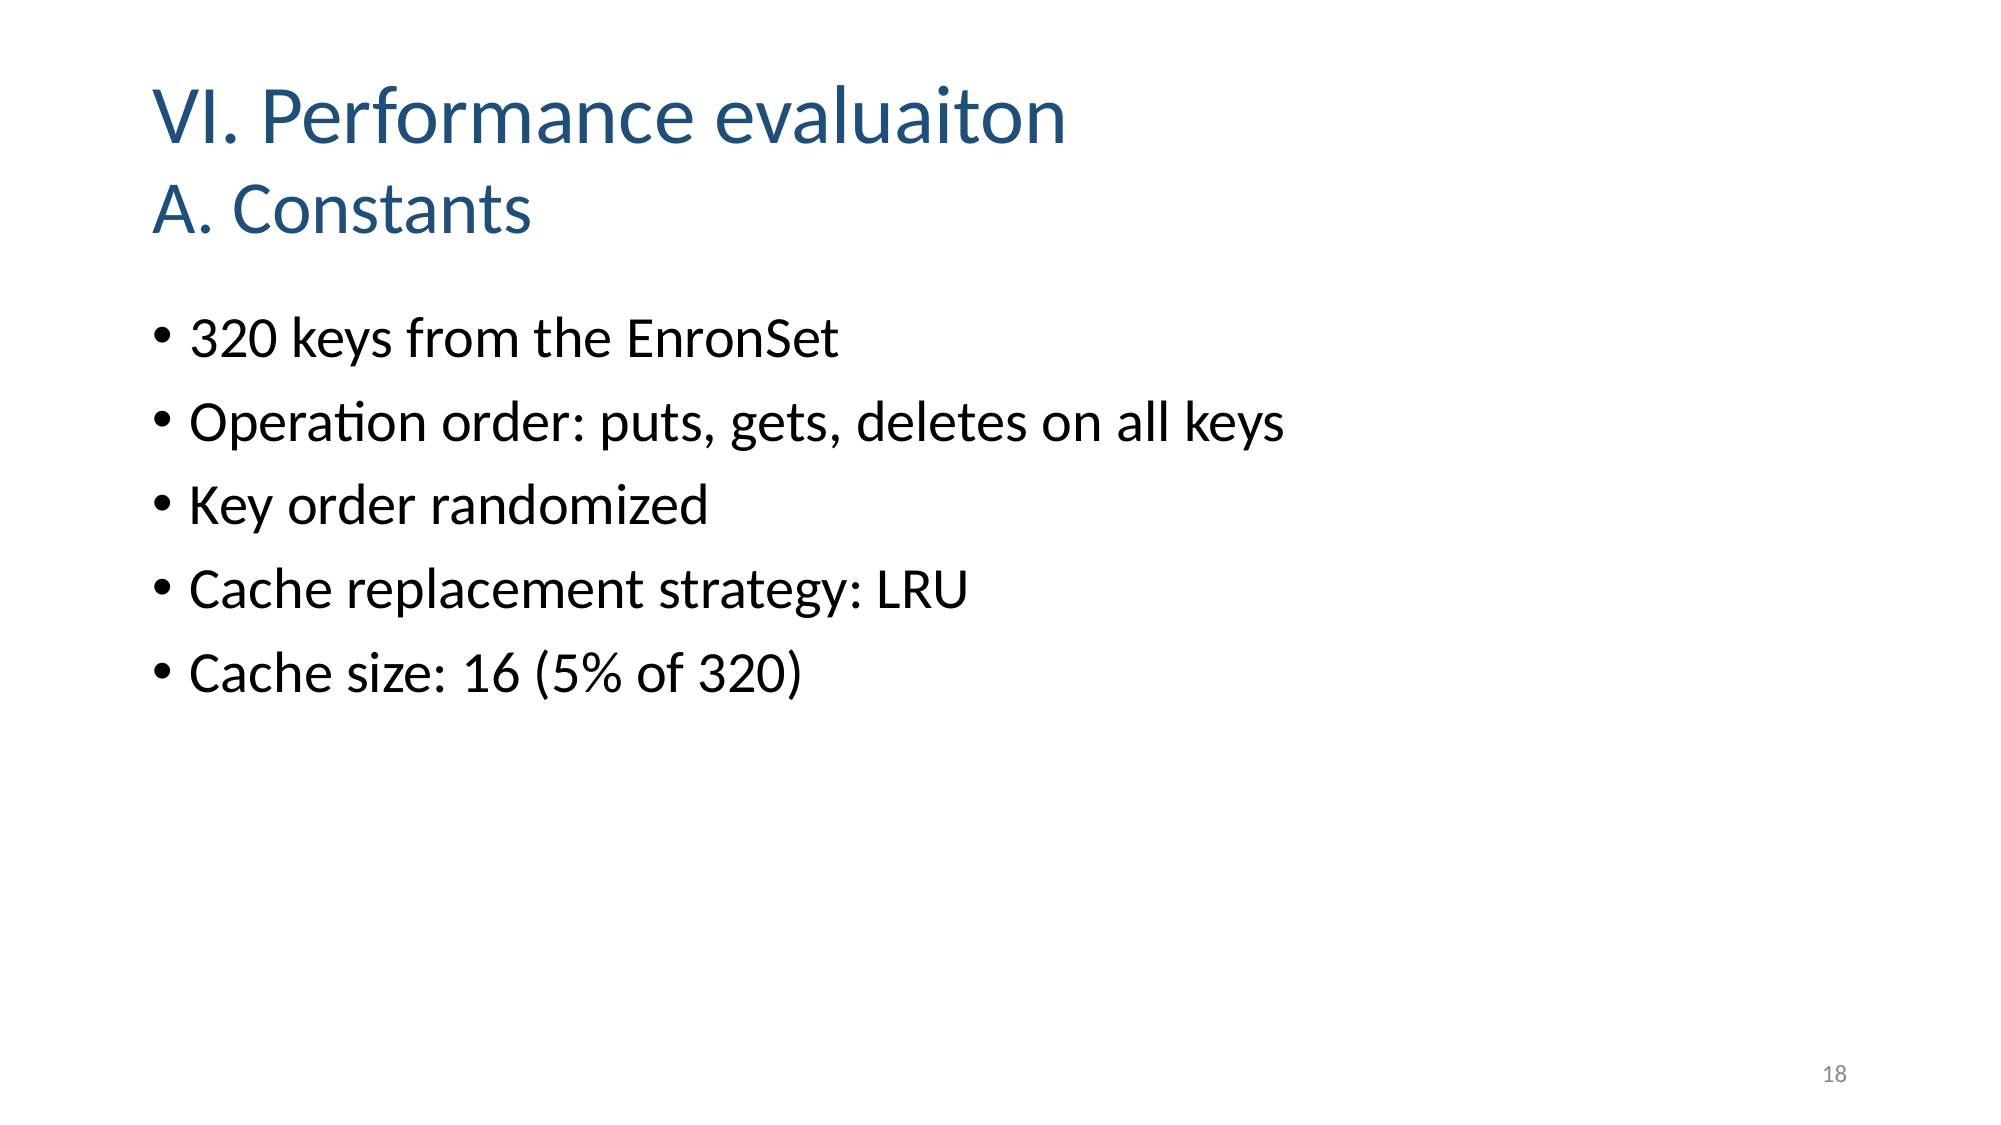

VI. Performance evaluaiton
A. Constants
320 keys from the EnronSet
Operation order: puts, gets, deletes on all keys
Key order randomized
Cache replacement strategy: LRU
Cache size: 16 (5% of 320)

18